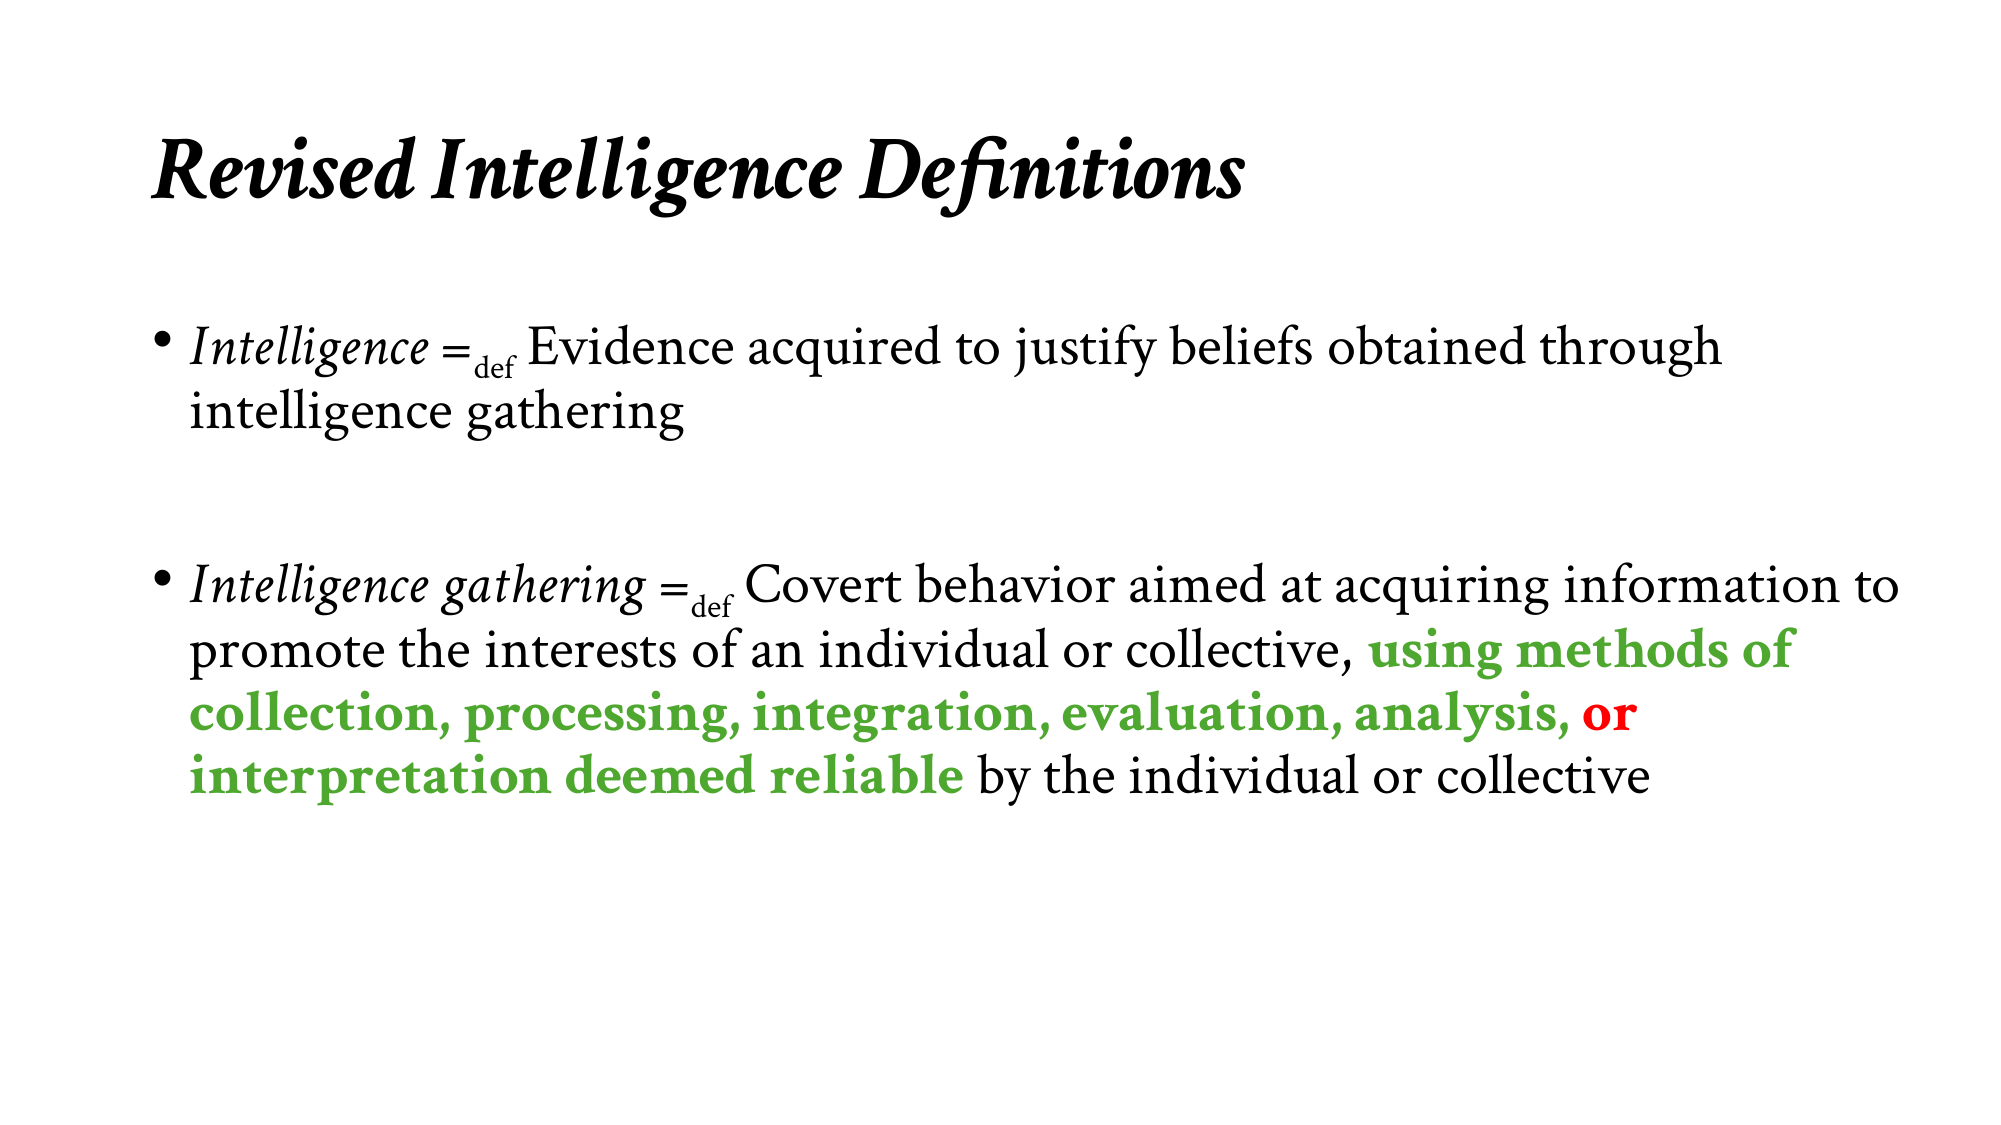

# Revised Intelligence Definitions
Intelligence =def Evidence acquired to justify beliefs obtained through intelligence gathering

Intelligence gathering =def Covert behavior aimed at acquiring information to promote the interests of an individual or collective, using methods of collection, processing, integration, evaluation, analysis, or interpretation deemed reliable by the individual or collective